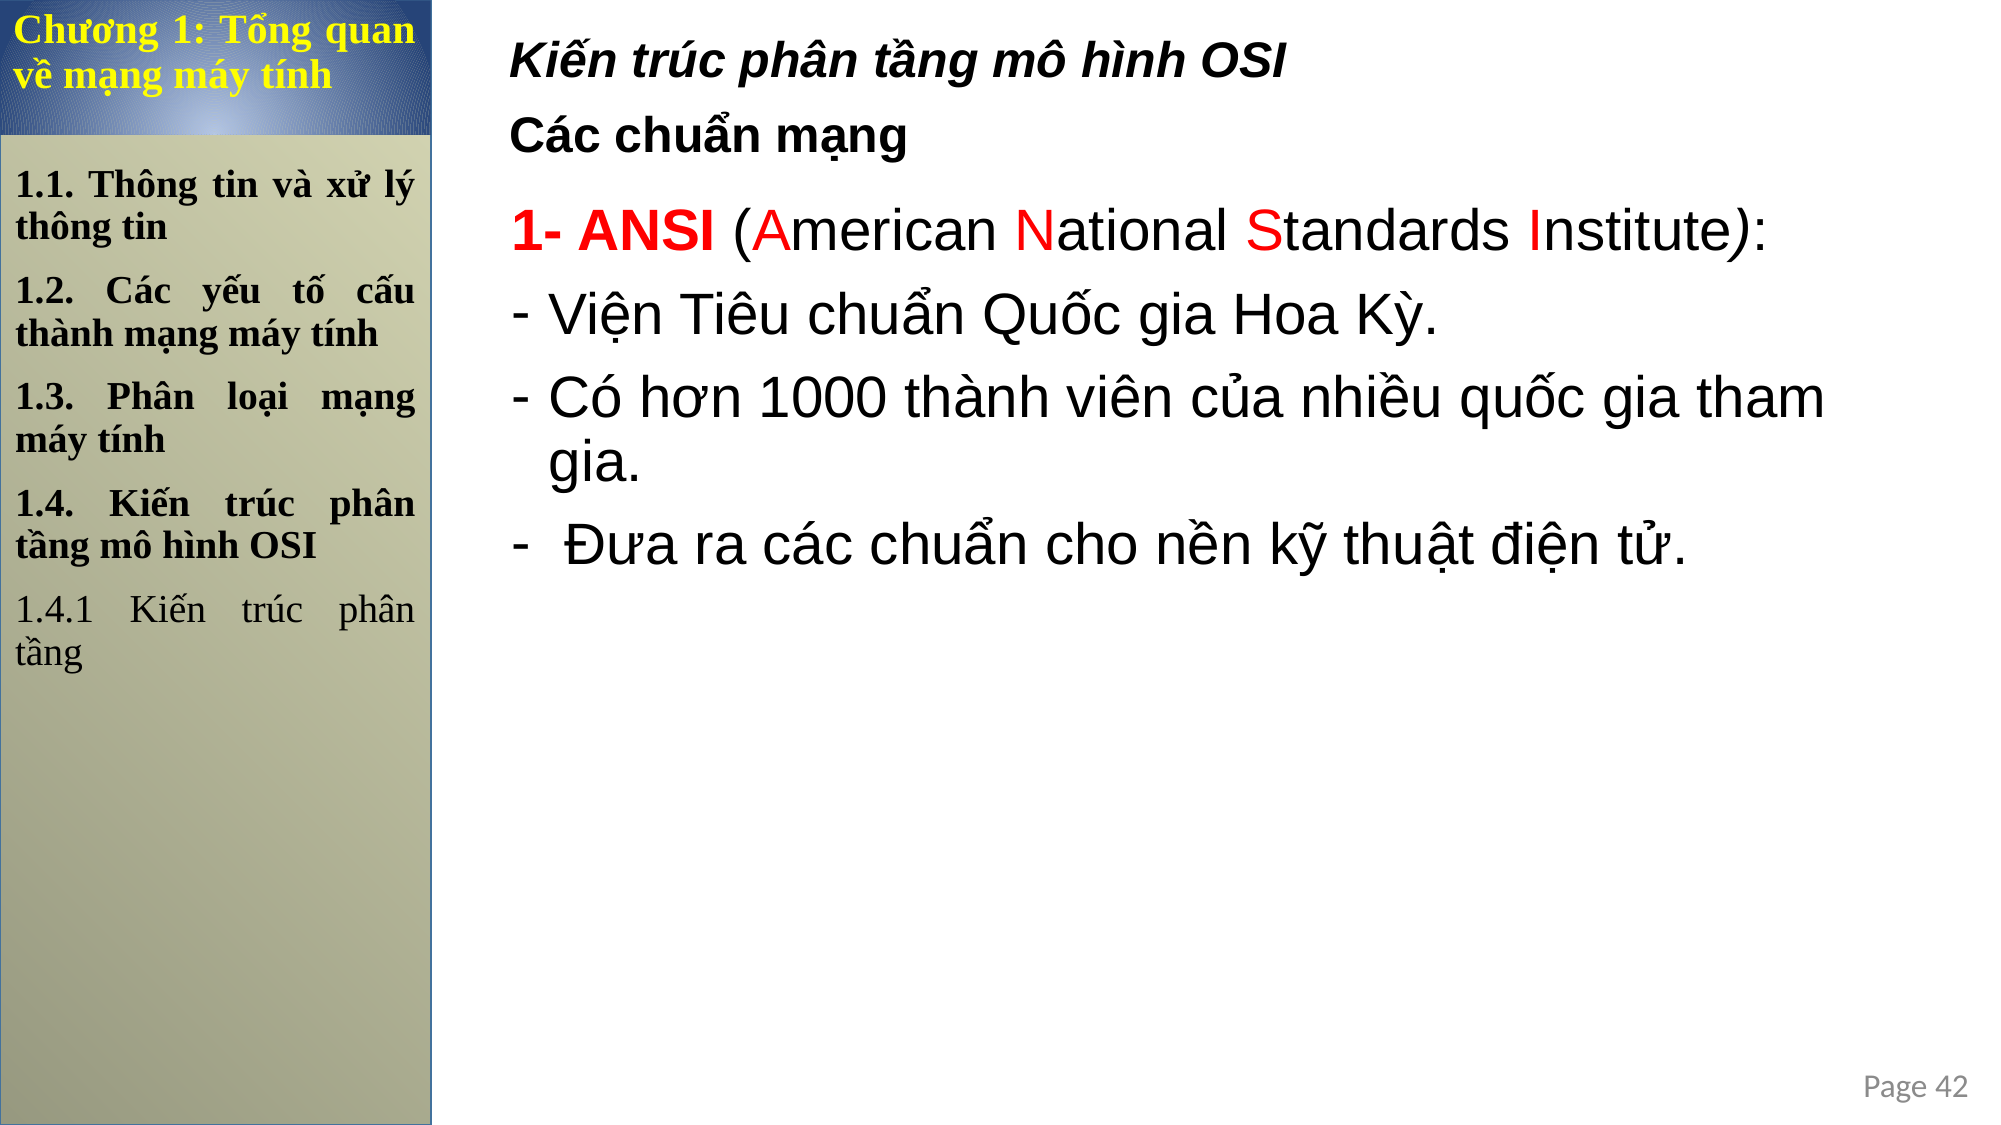

Chương 1: Tổng quan về mạng máy tính
Kiến trúc phân tầng mô hình OSI
Các chuẩn mạng

1.1. Thông tin và xử lý thông tin
1.2. Các yếu tố cấu thành mạng máy tính
1.3. Phân loại mạng máy tính
1.4. Kiến trúc phân tầng mô hình OSI
1.4.1 Kiến trúc phân tầng
1- ANSI (American National Standards Institute):
Viện Tiêu chuẩn Quốc gia Hoa Kỳ.
Có hơn 1000 thành viên của nhiều quốc gia tham gia.
 Đưa ra các chuẩn cho nền kỹ thuật điện tử.
Page 42